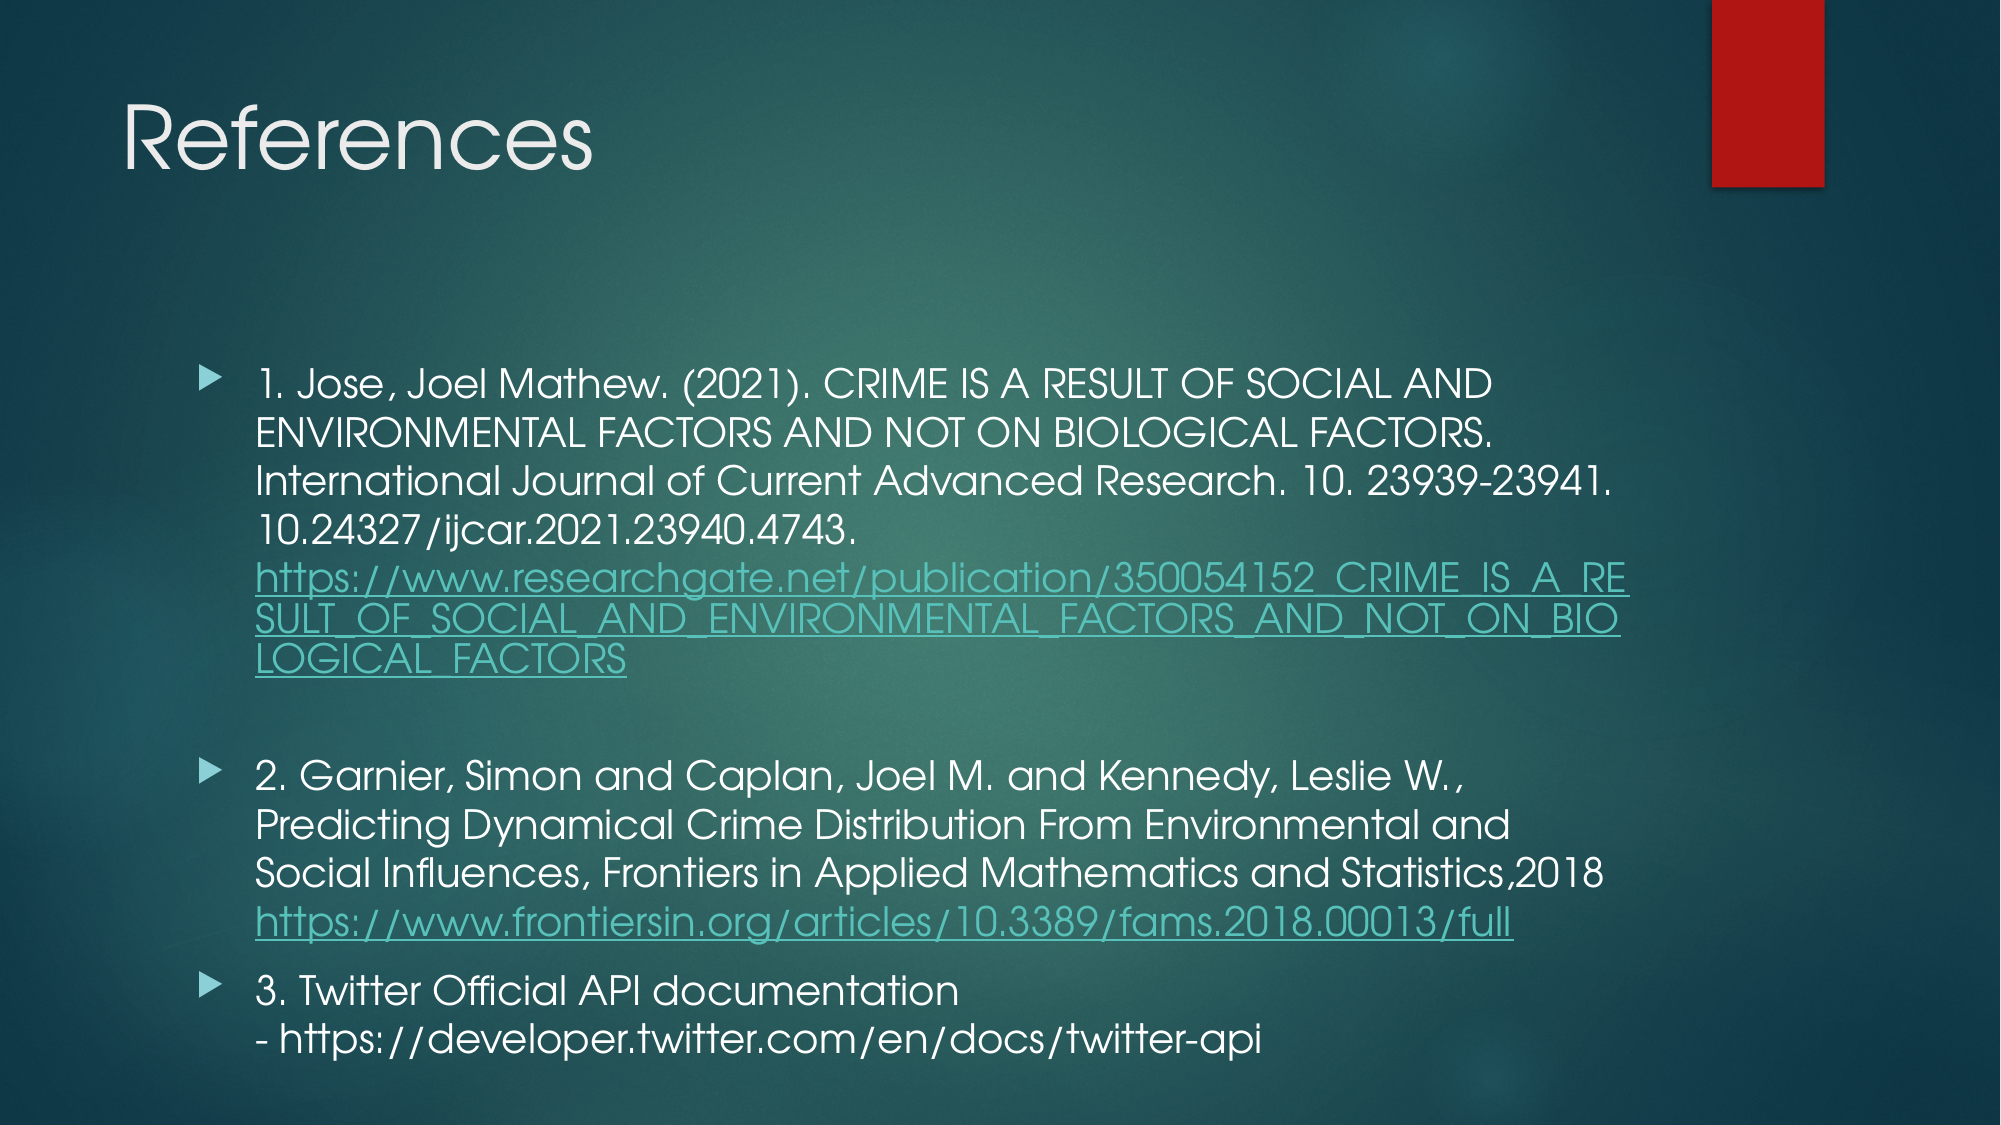

# References

1. Jose, Joel Mathew. (2021). CRIME IS A RESULT OF SOCIAL AND ENVIRONMENTAL FACTORS AND NOT ON BIOLOGICAL FACTORS. International Journal of Current Advanced Research. 10. 23939-23941. 10.24327/ijcar.2021.23940.4743.https://www.researchgate.net/publication/350054152_CRIME_IS_A_RESULT_OF_SOCIAL_AND_ENVIRONMENTAL_FACTORS_AND_NOT_ON_BIOLOGICAL_FACTORS
2. Garnier, Simon and Caplan, Joel M. and Kennedy, Leslie W., Predicting Dynamical Crime Distribution From Environmental and Social Influences, Frontiers in Applied Mathematics and Statistics,2018 https://www.frontiersin.org/articles/10.3389/fams.2018.00013/full
3. Twitter Official API documentation - https://developer.twitter.com/en/docs/twitter-api